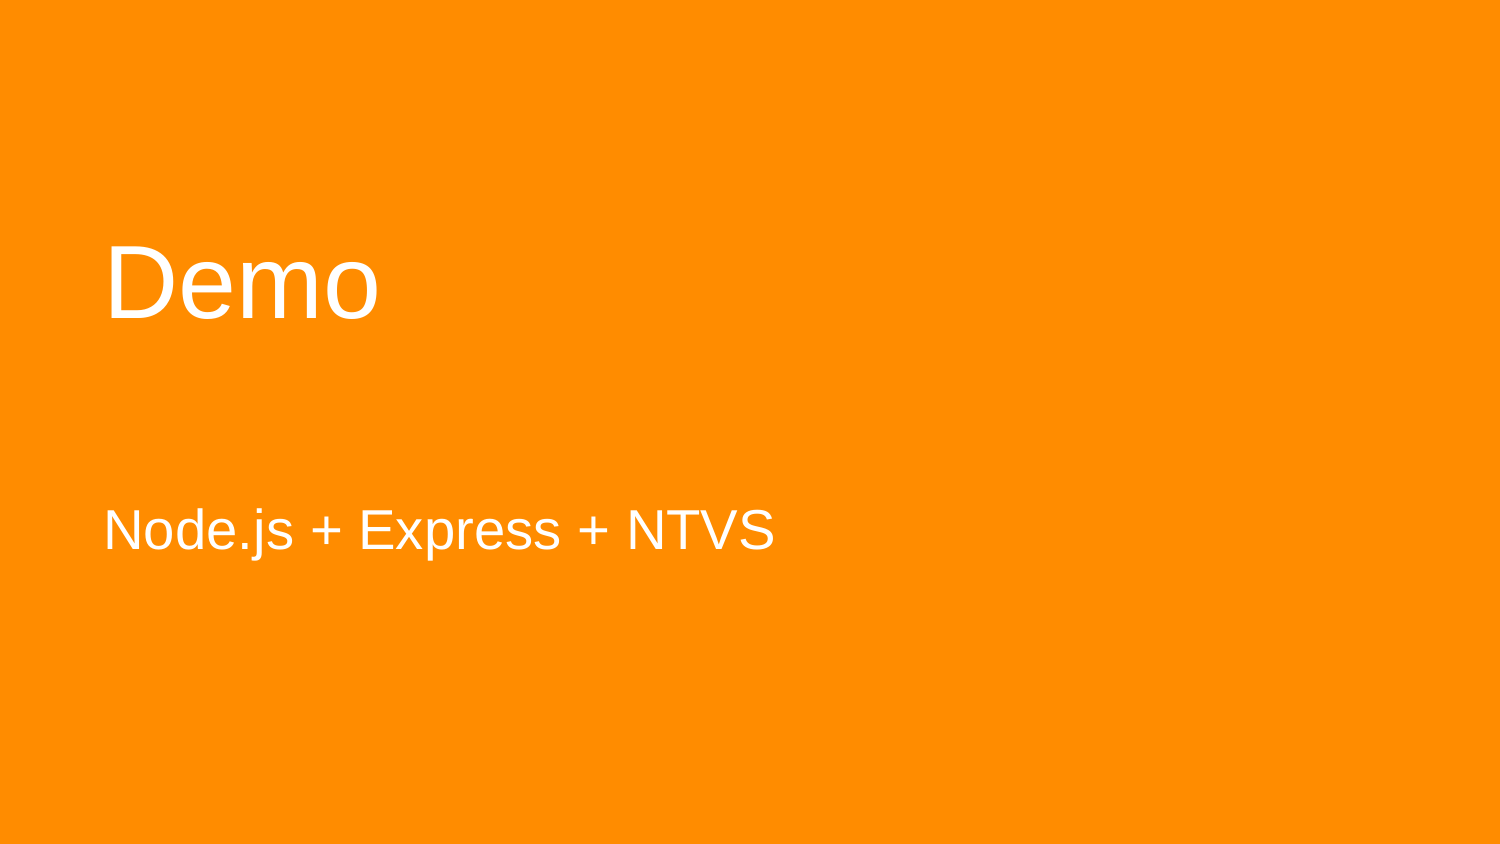

# Demo
Node.js + Express + NTVS